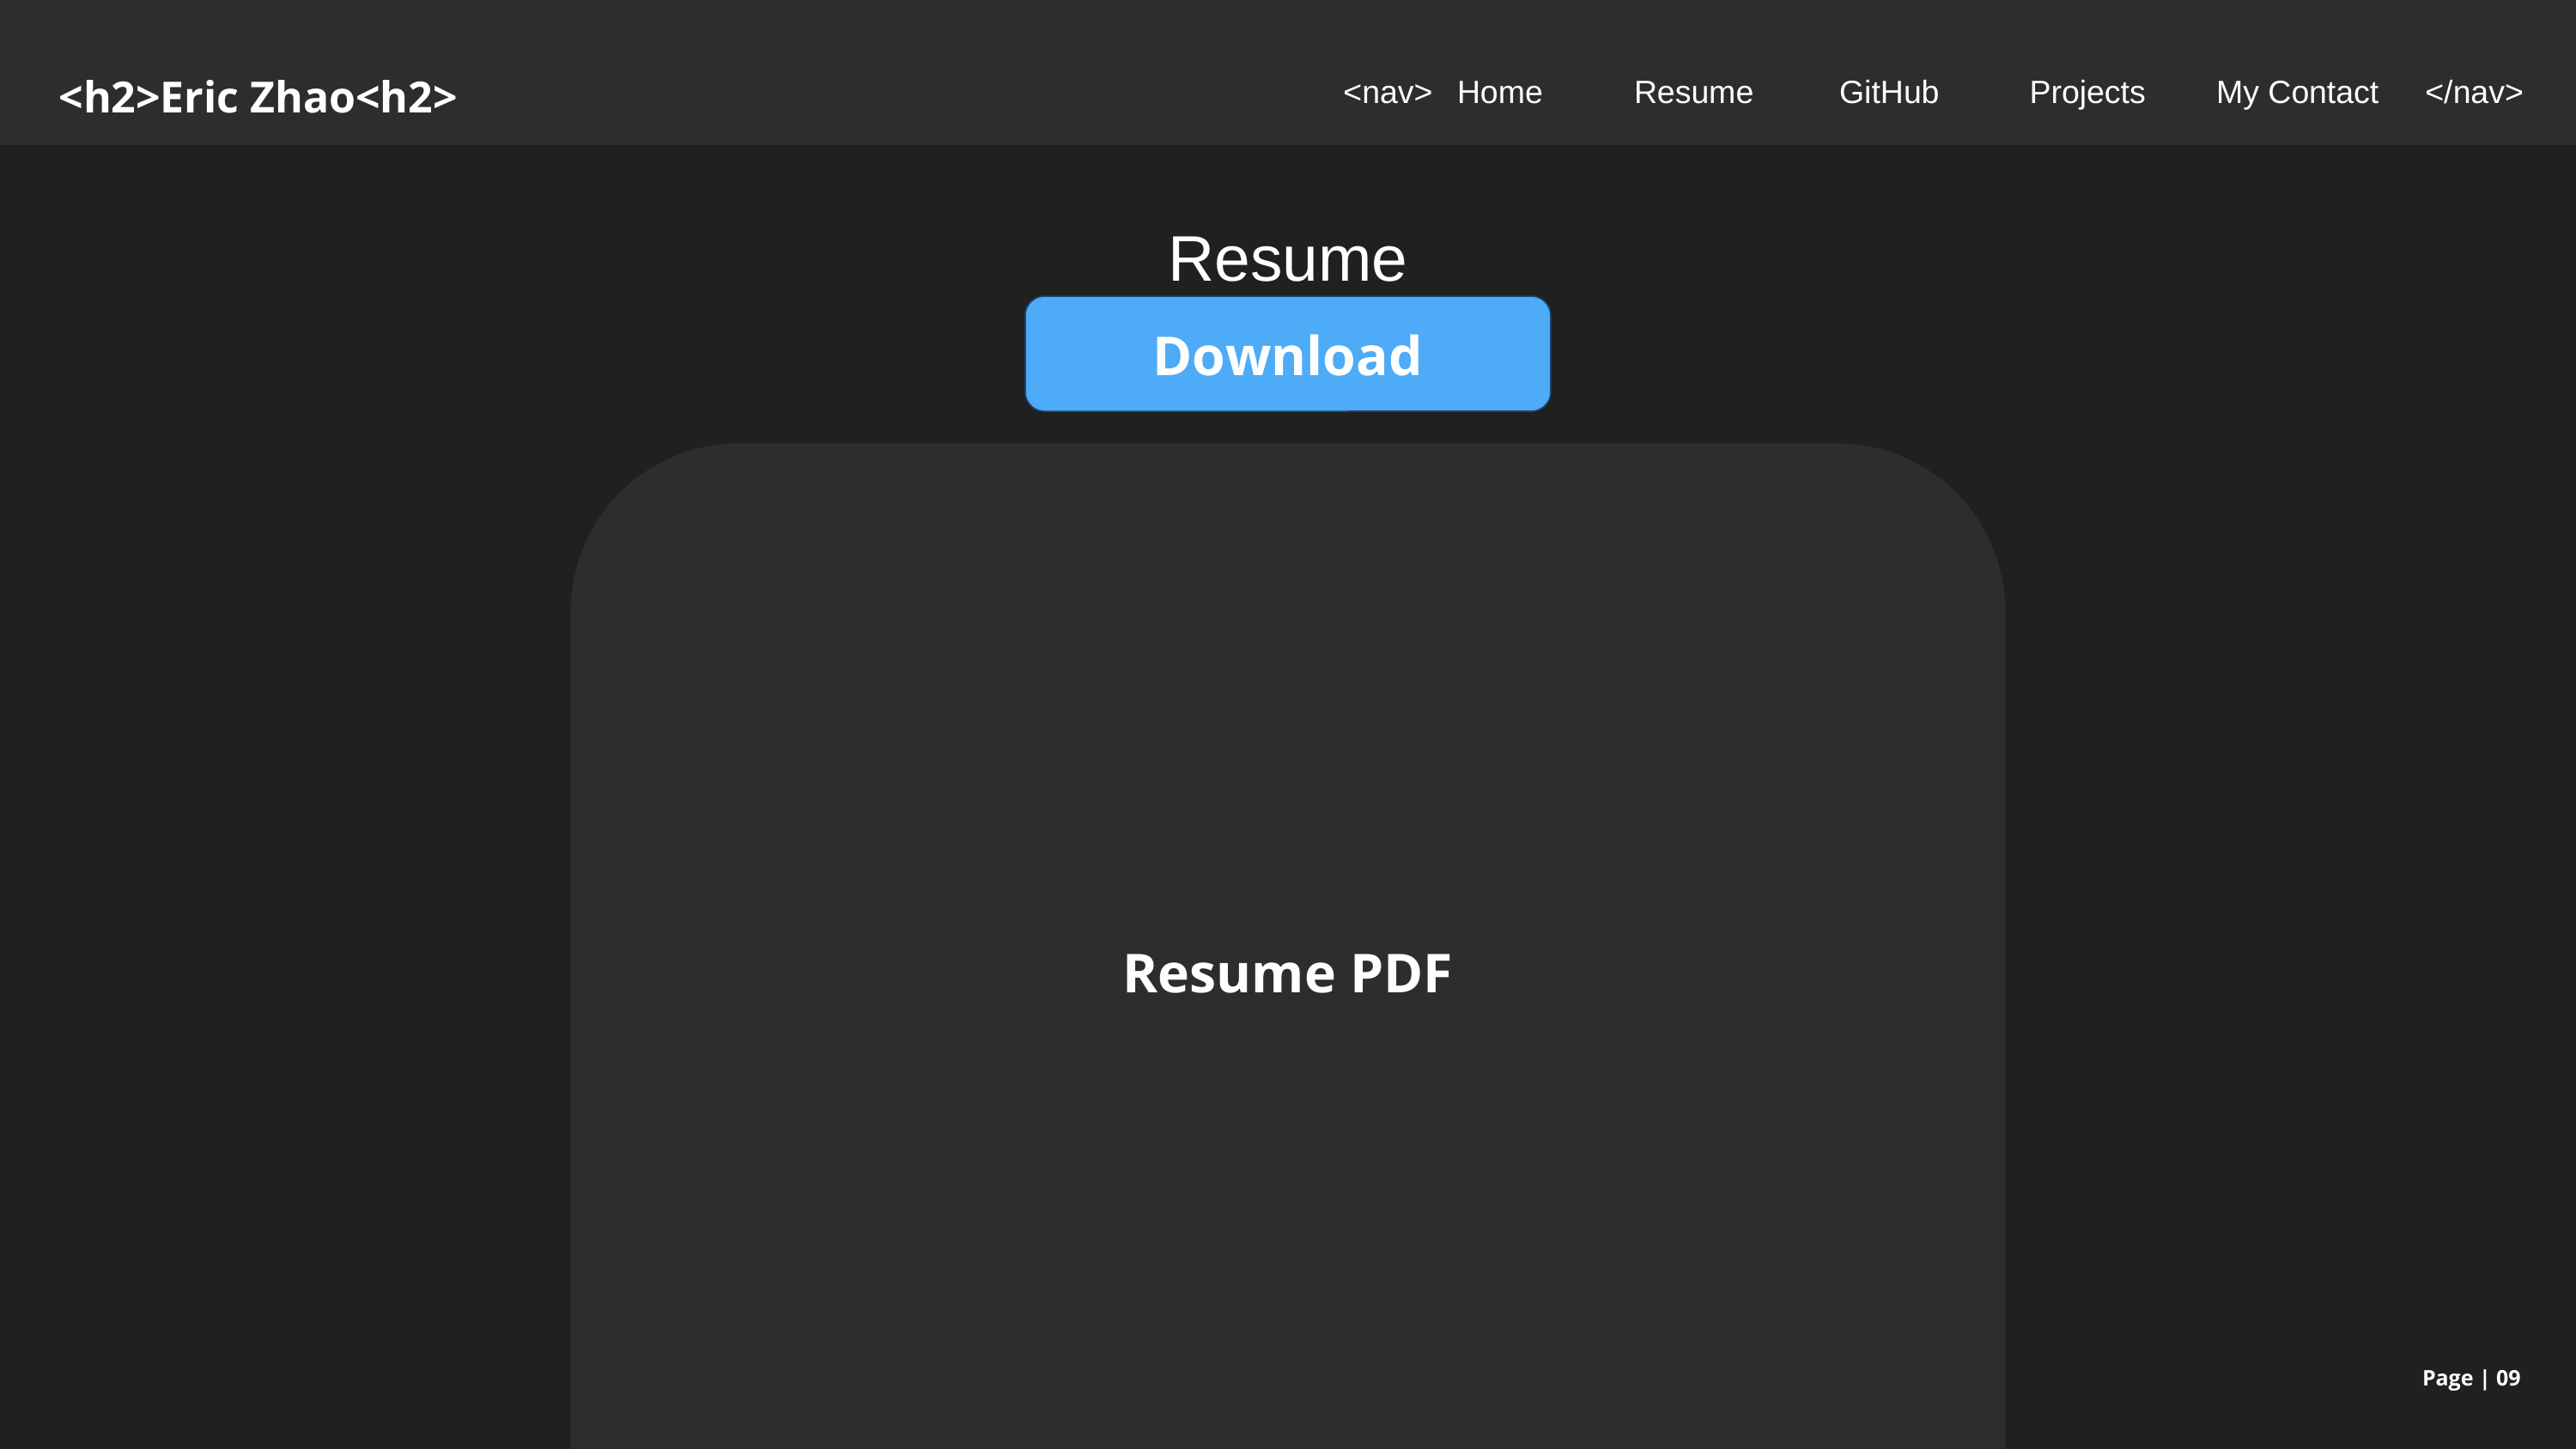

<h2>Eric Zhao<h2>
<nav>
Home
</nav>
Resume
GitHub
Projects
My Contact
Resume
Download
Resume PDF
Page | 09